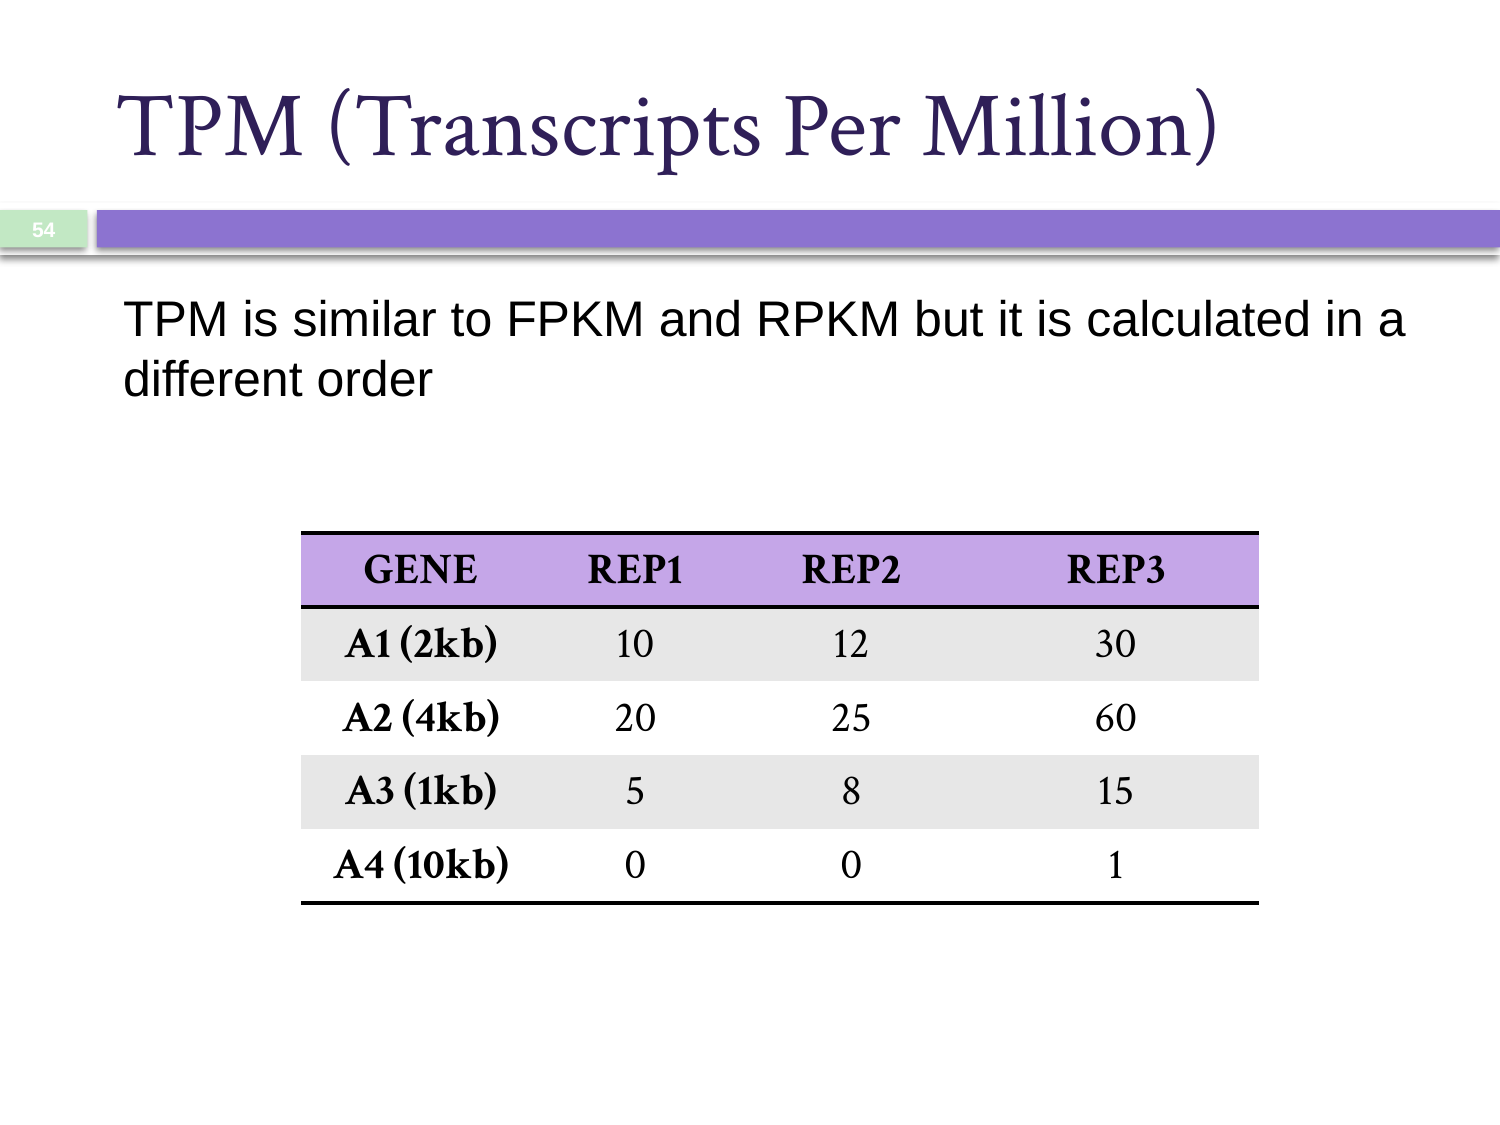

# TPM (Transcripts Per Million)
54
TPM is similar to FPKM and RPKM but it is calculated in a
different order
| GENE | REP1 | REP2 | REP3 |
| --- | --- | --- | --- |
| A1 (2kb) | 10 | 12 | 30 |
| A2 (4kb) | 20 | 25 | 60 |
| A3 (1kb) | 5 | 8 | 15 |
| A4 (10kb) | 0 | 0 | 1 |